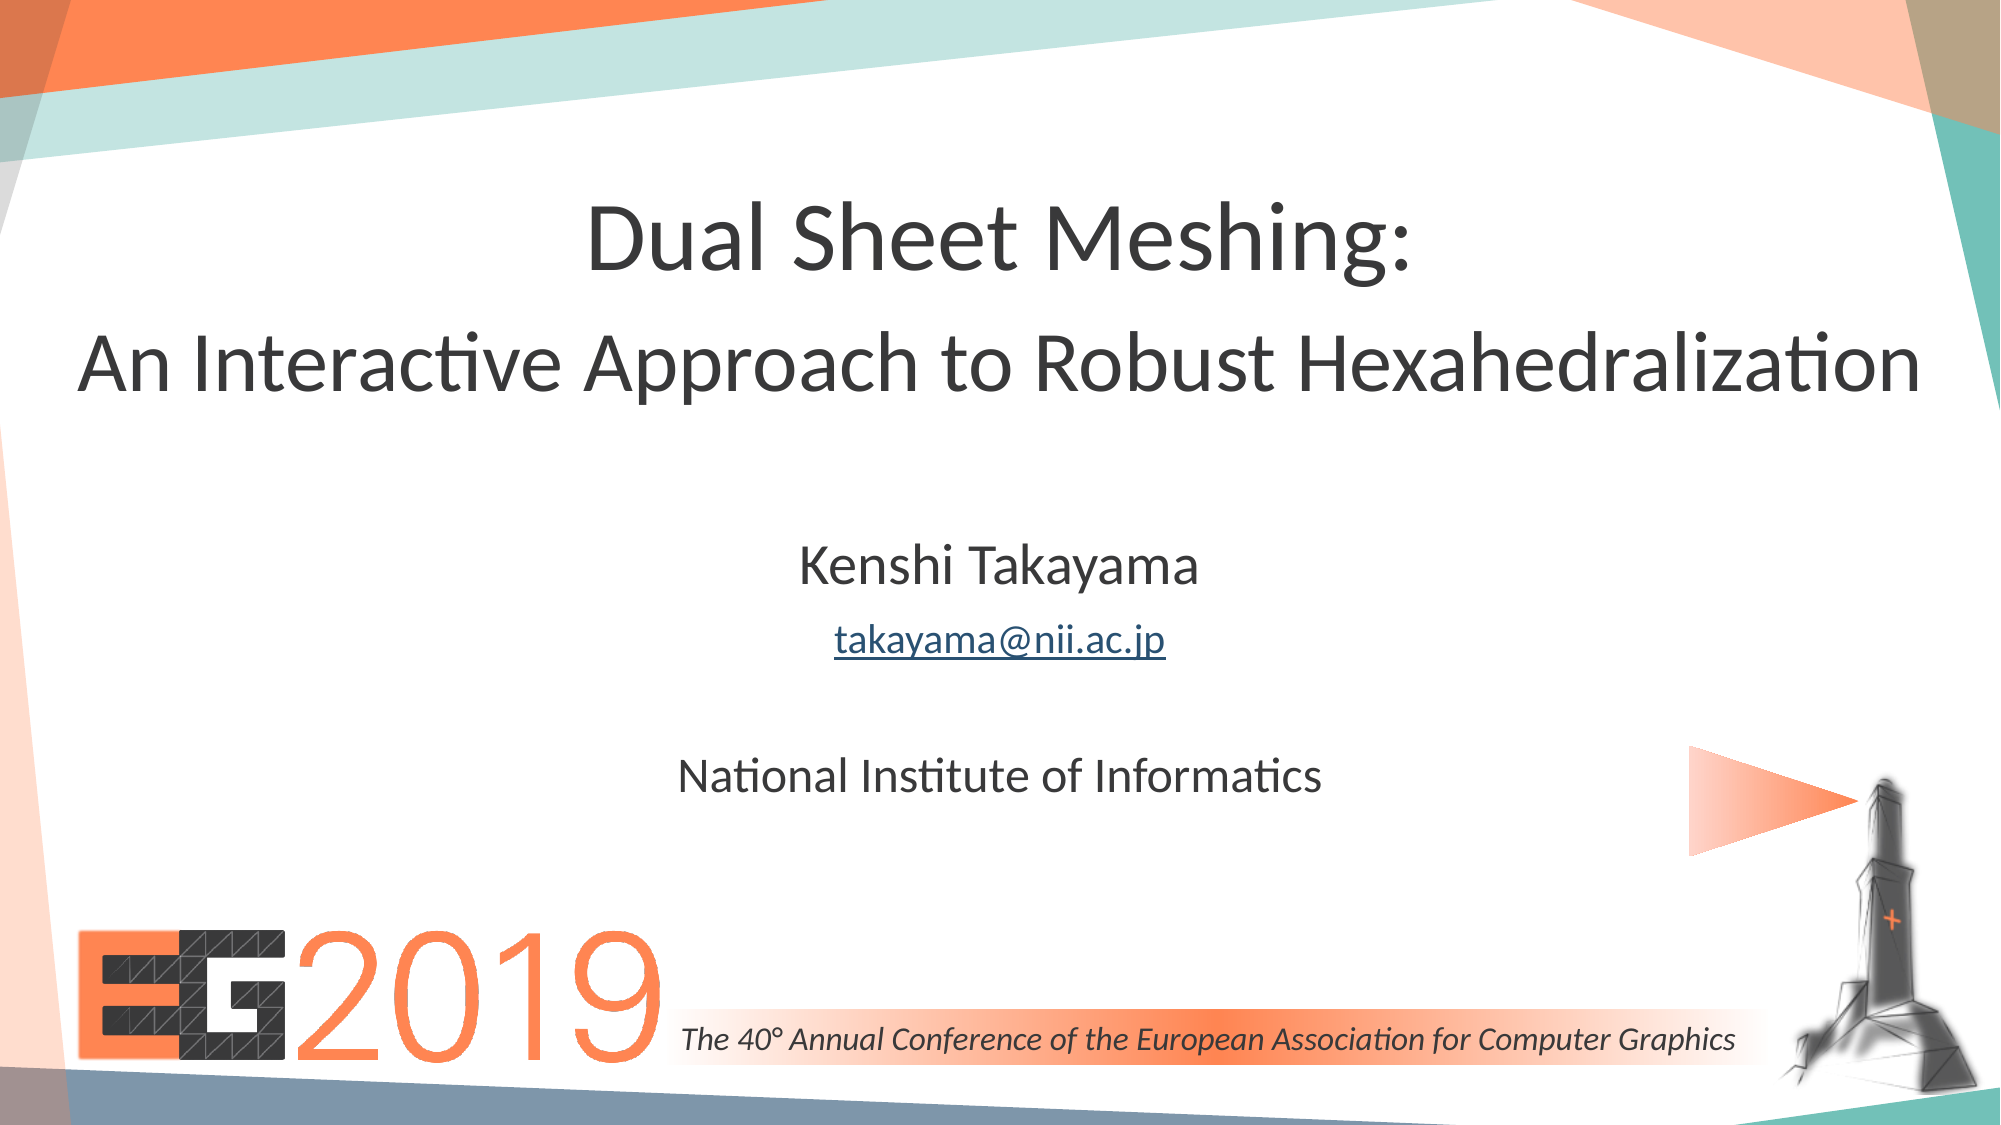

# Dual Sheet Meshing: An Interactive Approach to Robust Hexahedralization
Kenshi Takayama
takayama@nii.ac.jp

National Institute of Informatics